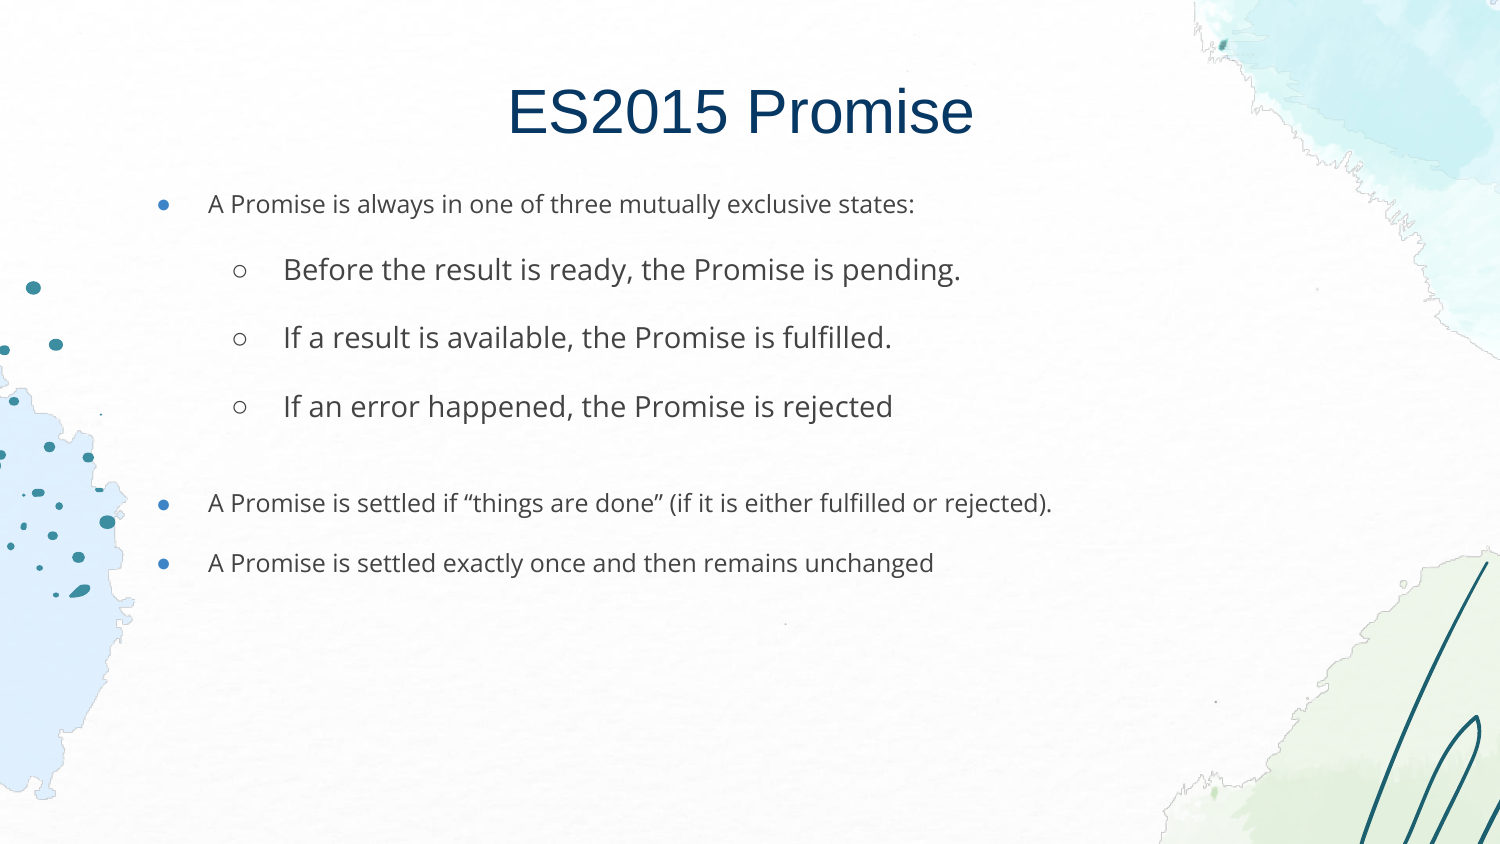

# ES2015 Promise
A Promise is always in one of three mutually exclusive states:
Before the result is ready, the Promise is pending.
If a result is available, the Promise is fulfilled.
If an error happened, the Promise is rejected

A Promise is settled if “things are done” (if it is either fulfilled or rejected).

A Promise is settled exactly once and then remains unchanged